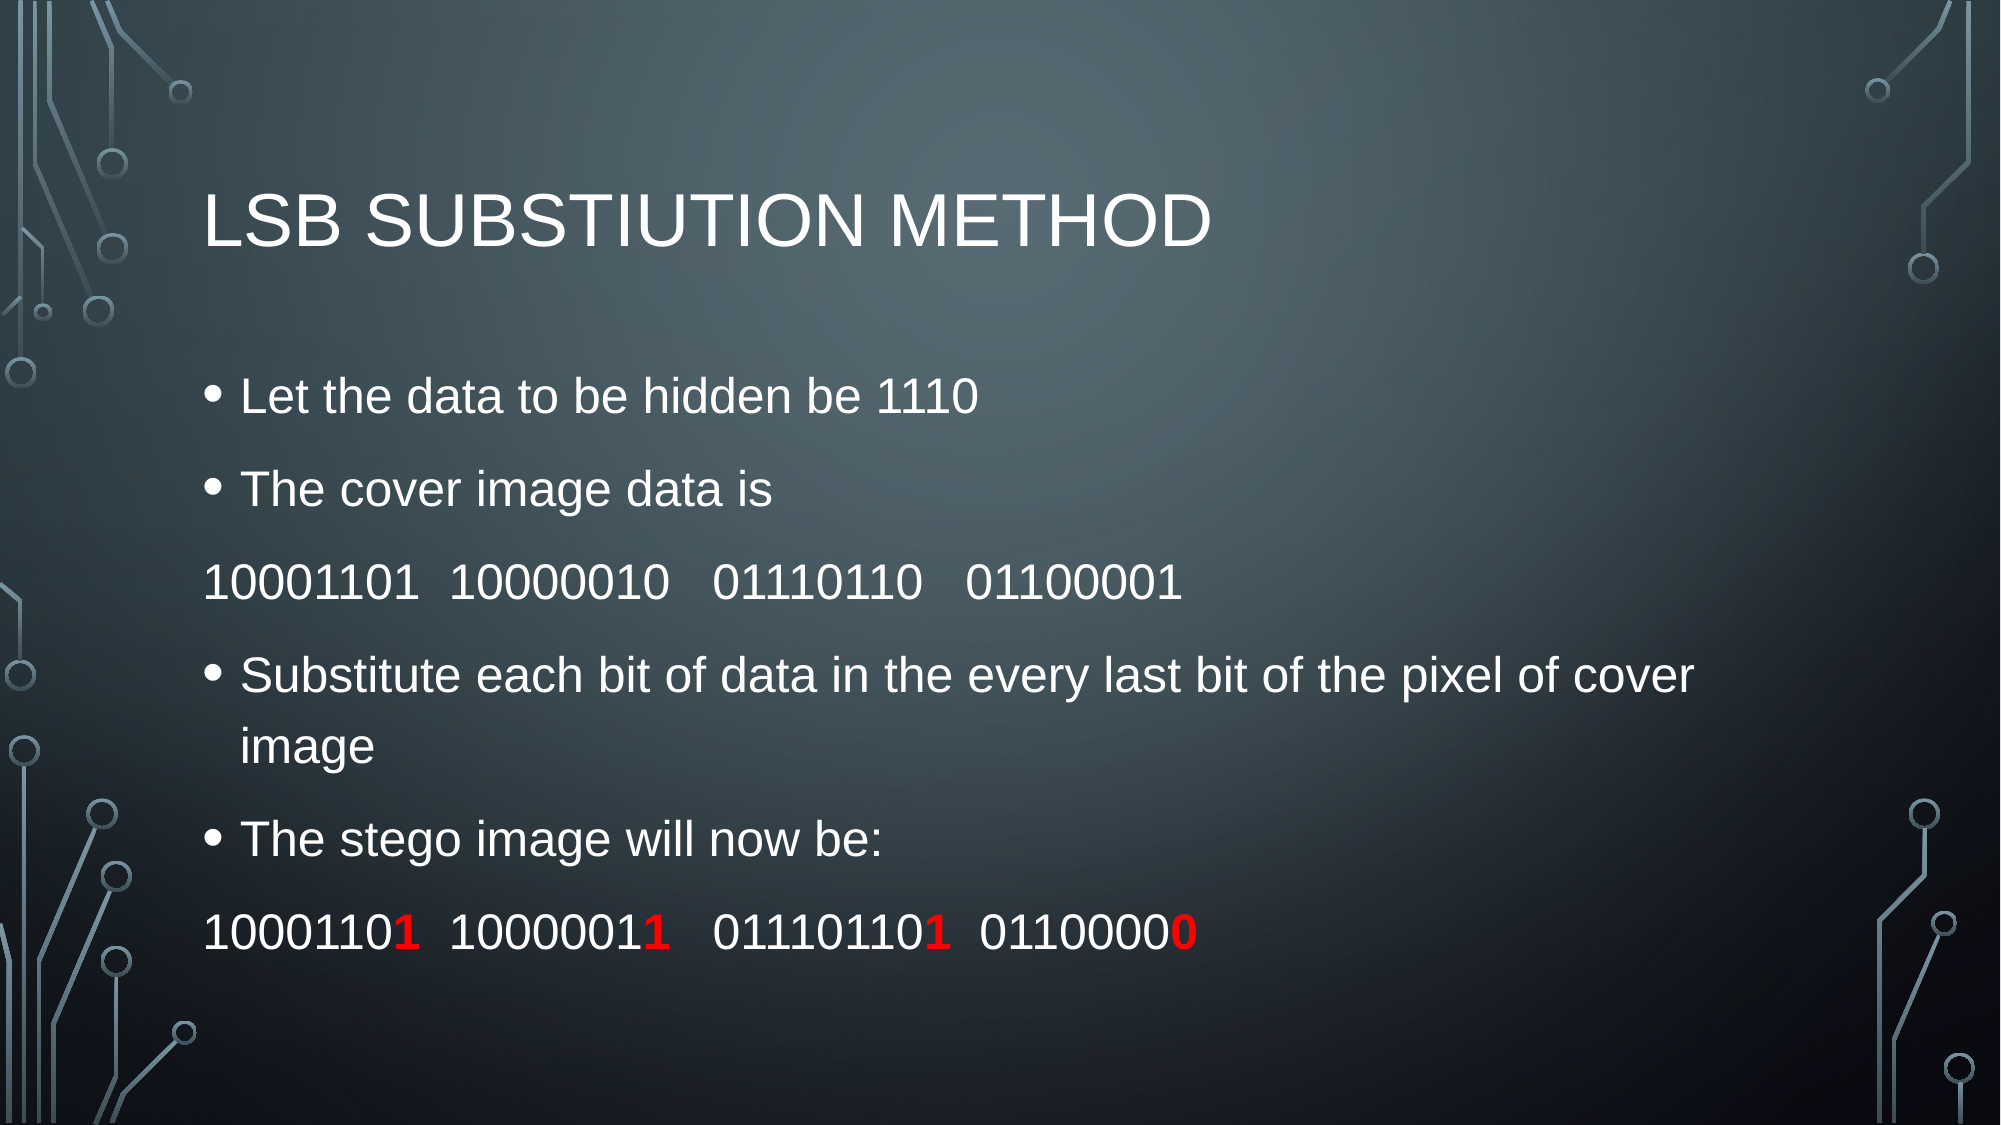

# LSB Substiution method
Let the data to be hidden be 1110
The cover image data is
10001101  10000010   01110110   01100001
Substitute each bit of data in the every last bit of the pixel of cover image
The stego image will now be:
10001101  10000011   011101101  01100000